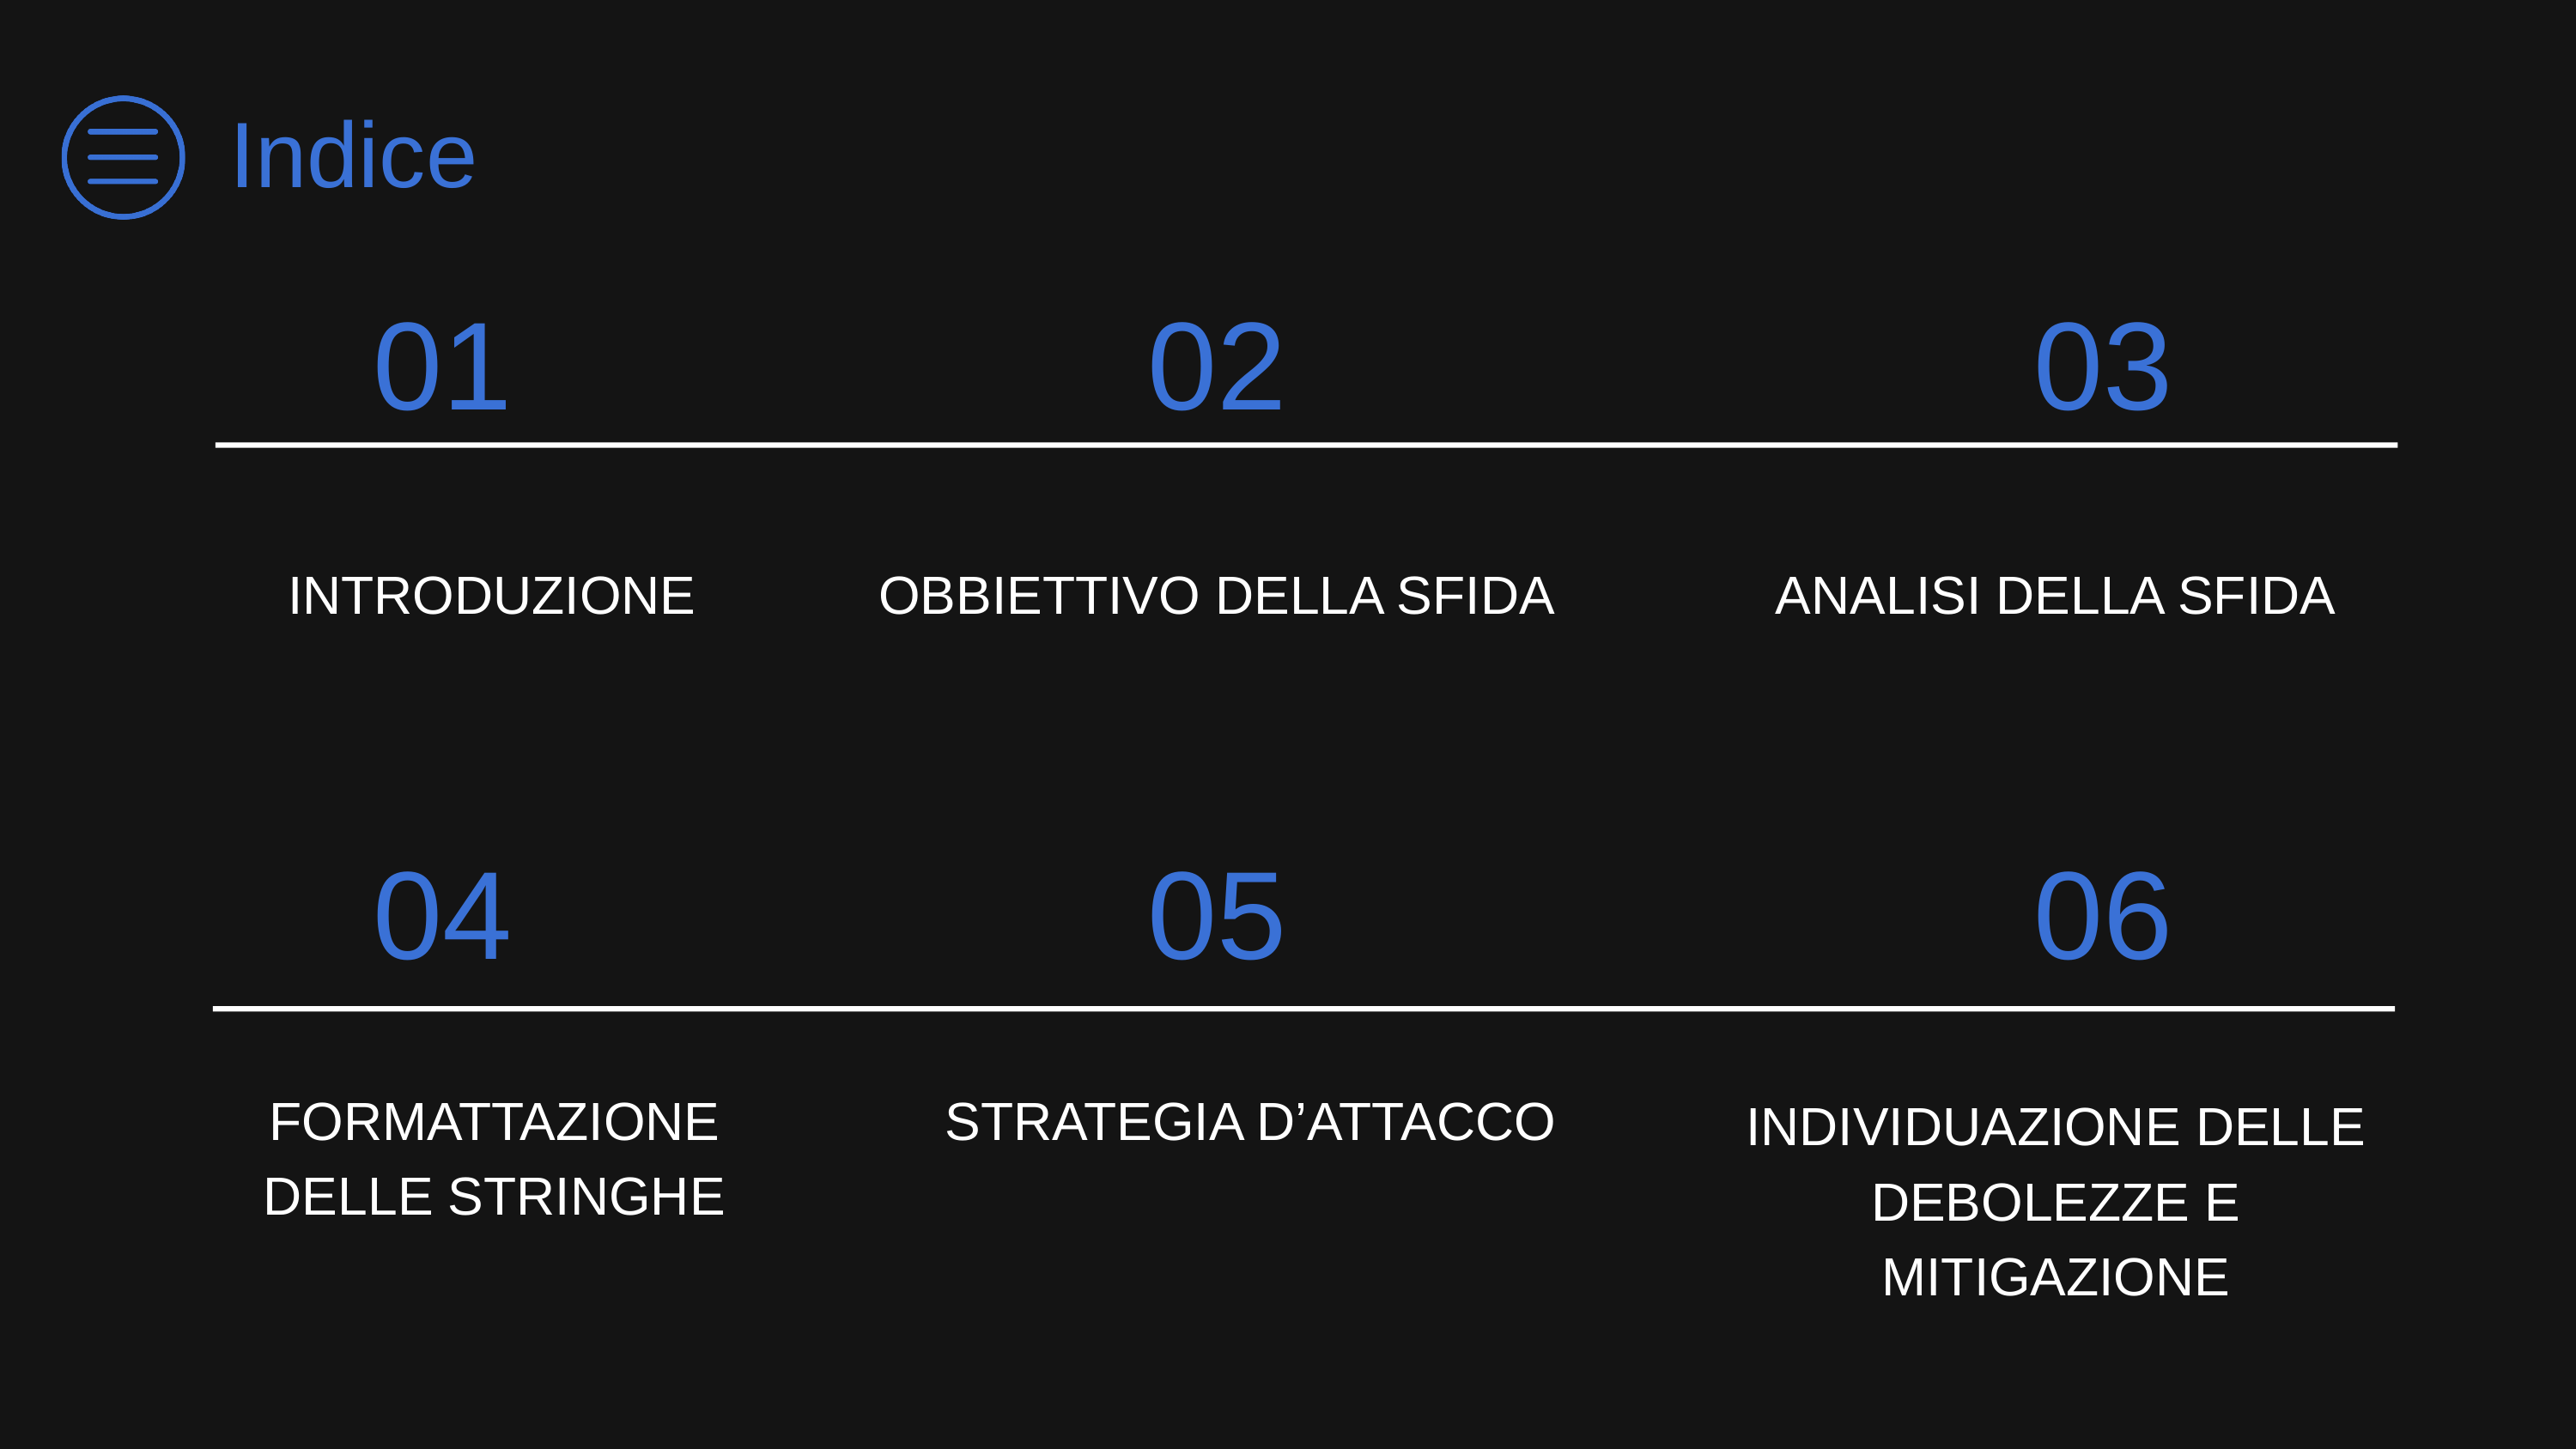

Indice

01
02
03

INTRODUZIONE
OBBIETTIVO DELLA SFIDA
ANALISI DELLA SFIDA
04
05
06

FORMATTAZIONE DELLE STRINGHE
STRATEGIA D’ATTACCO
INDIVIDUAZIONE DELLE DEBOLEZZE E MITIGAZIONE